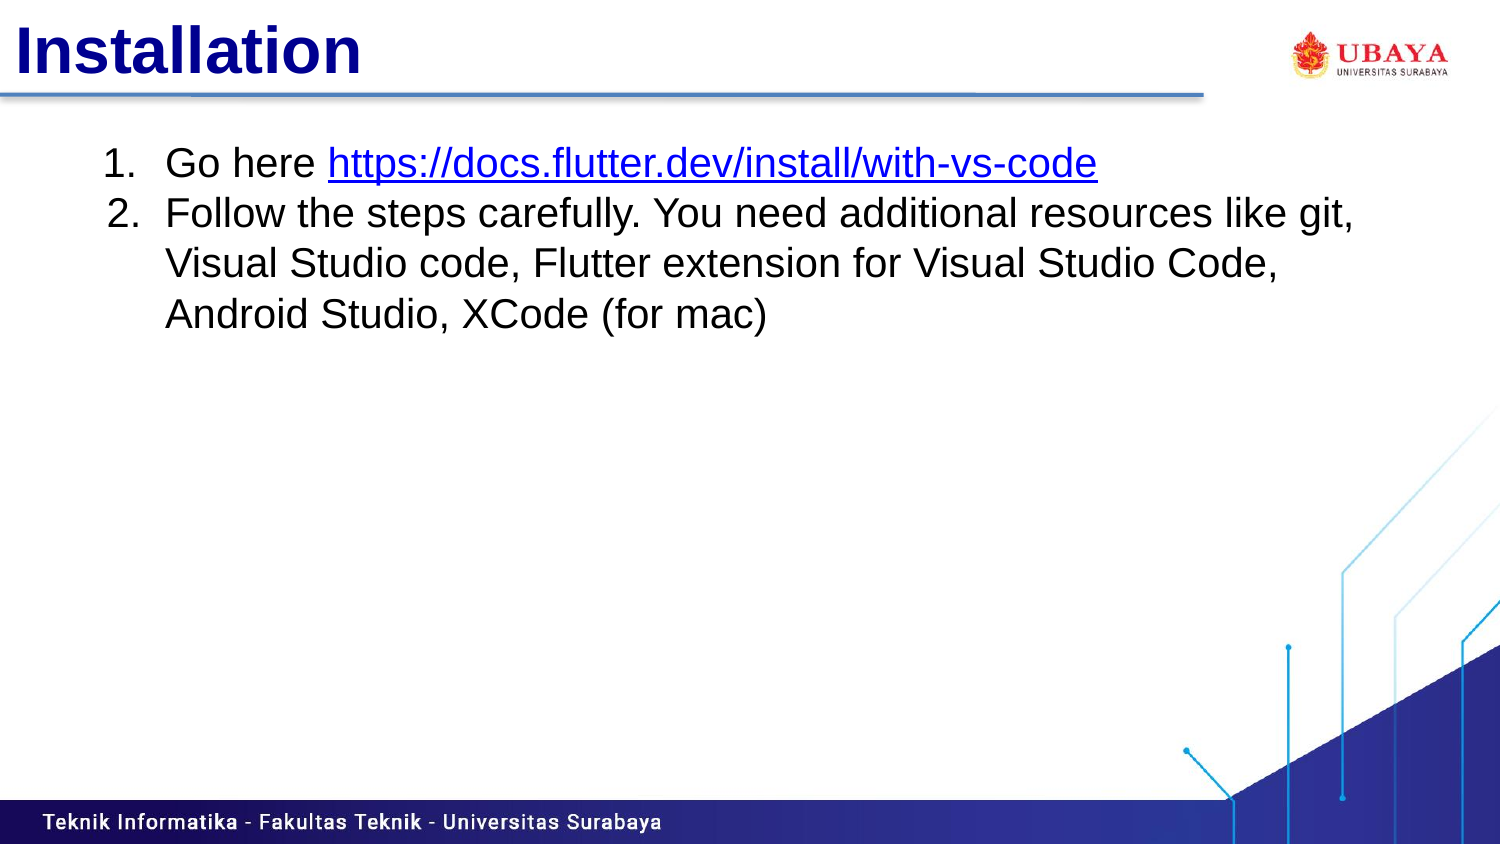

# Installation

Go here https://docs.flutter.dev/install/with-vs-code
Follow the steps carefully. You need additional resources like git, Visual Studio code, Flutter extension for Visual Studio Code, Android Studio, XCode (for mac)